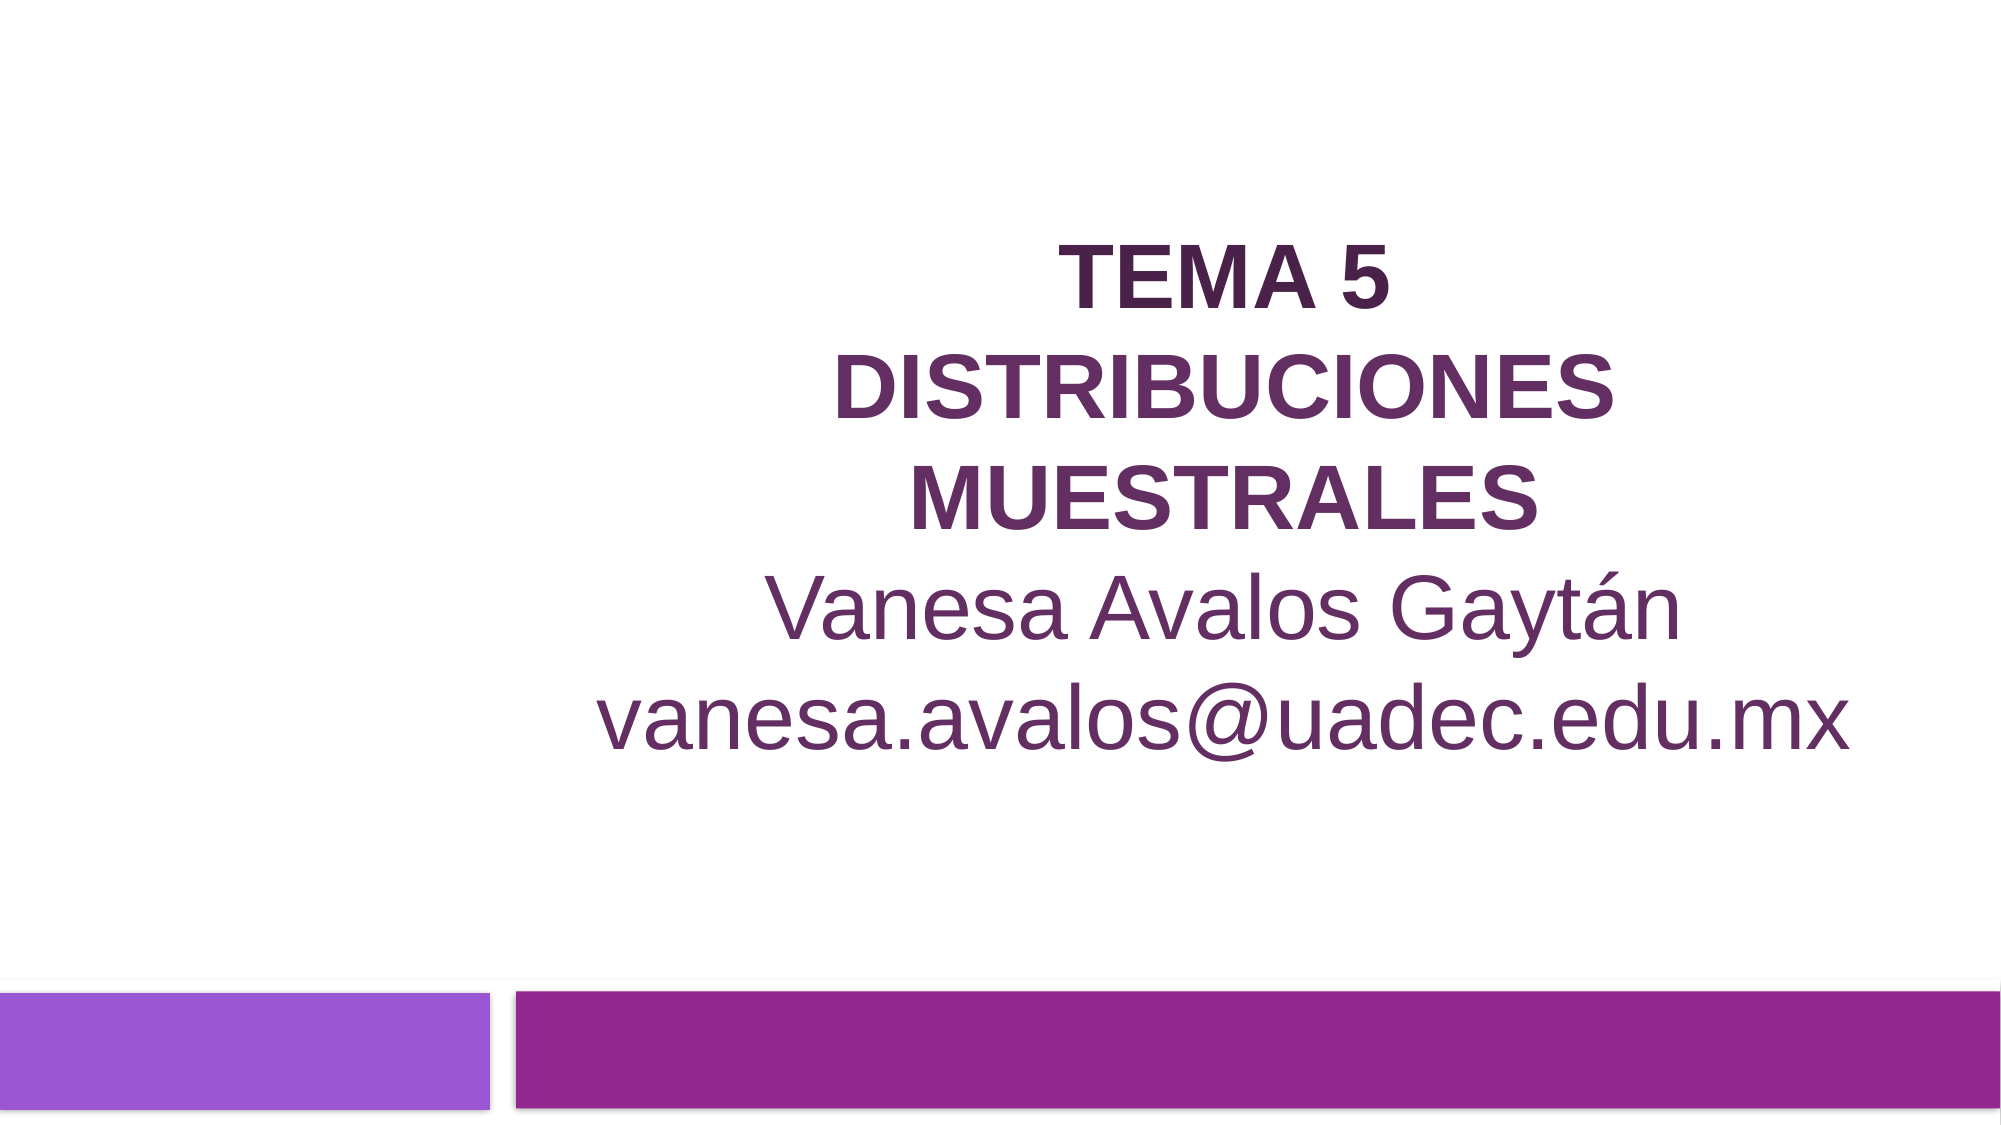

# Tema 5 distribuciones muestrales Vanesa Avalos Gaytán vanesa.avalos@uadec.edu.mx